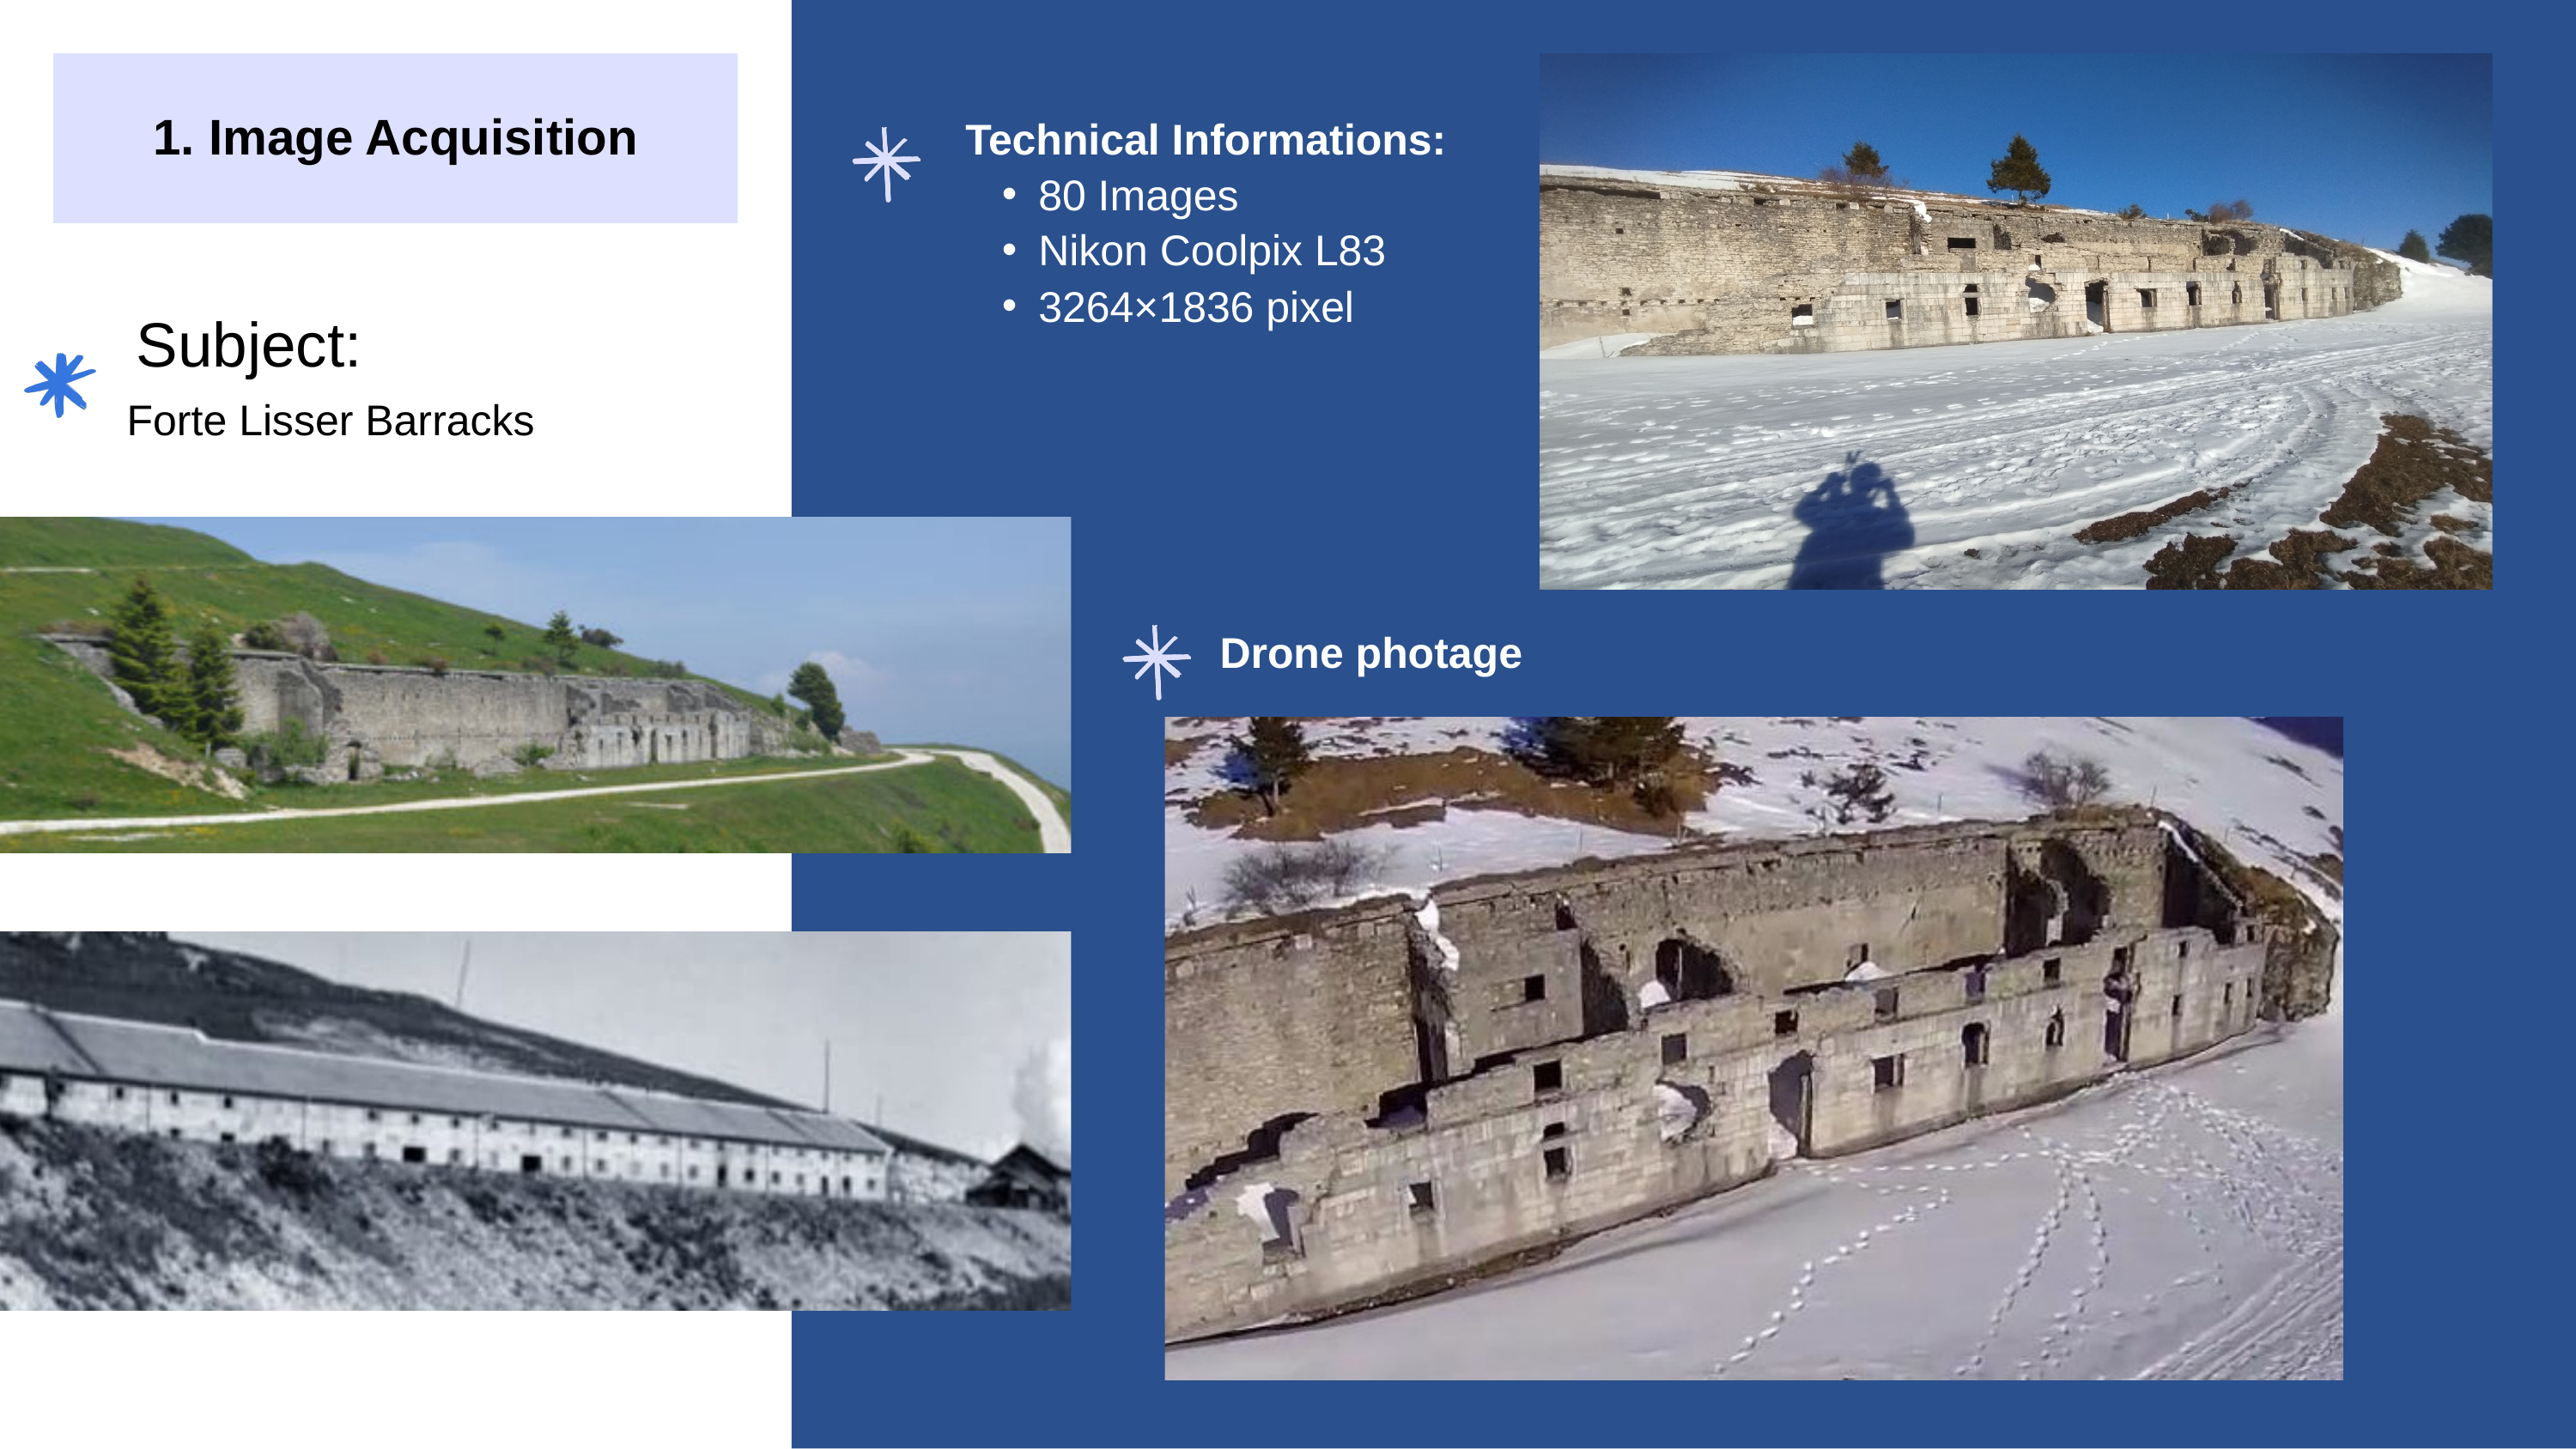

1. Image Acquisition

Technical Informations:
80 Images
Nikon Coolpix L83
3264×1836 pixel

Subject:

Forte Lisser Barracks

Drone photage